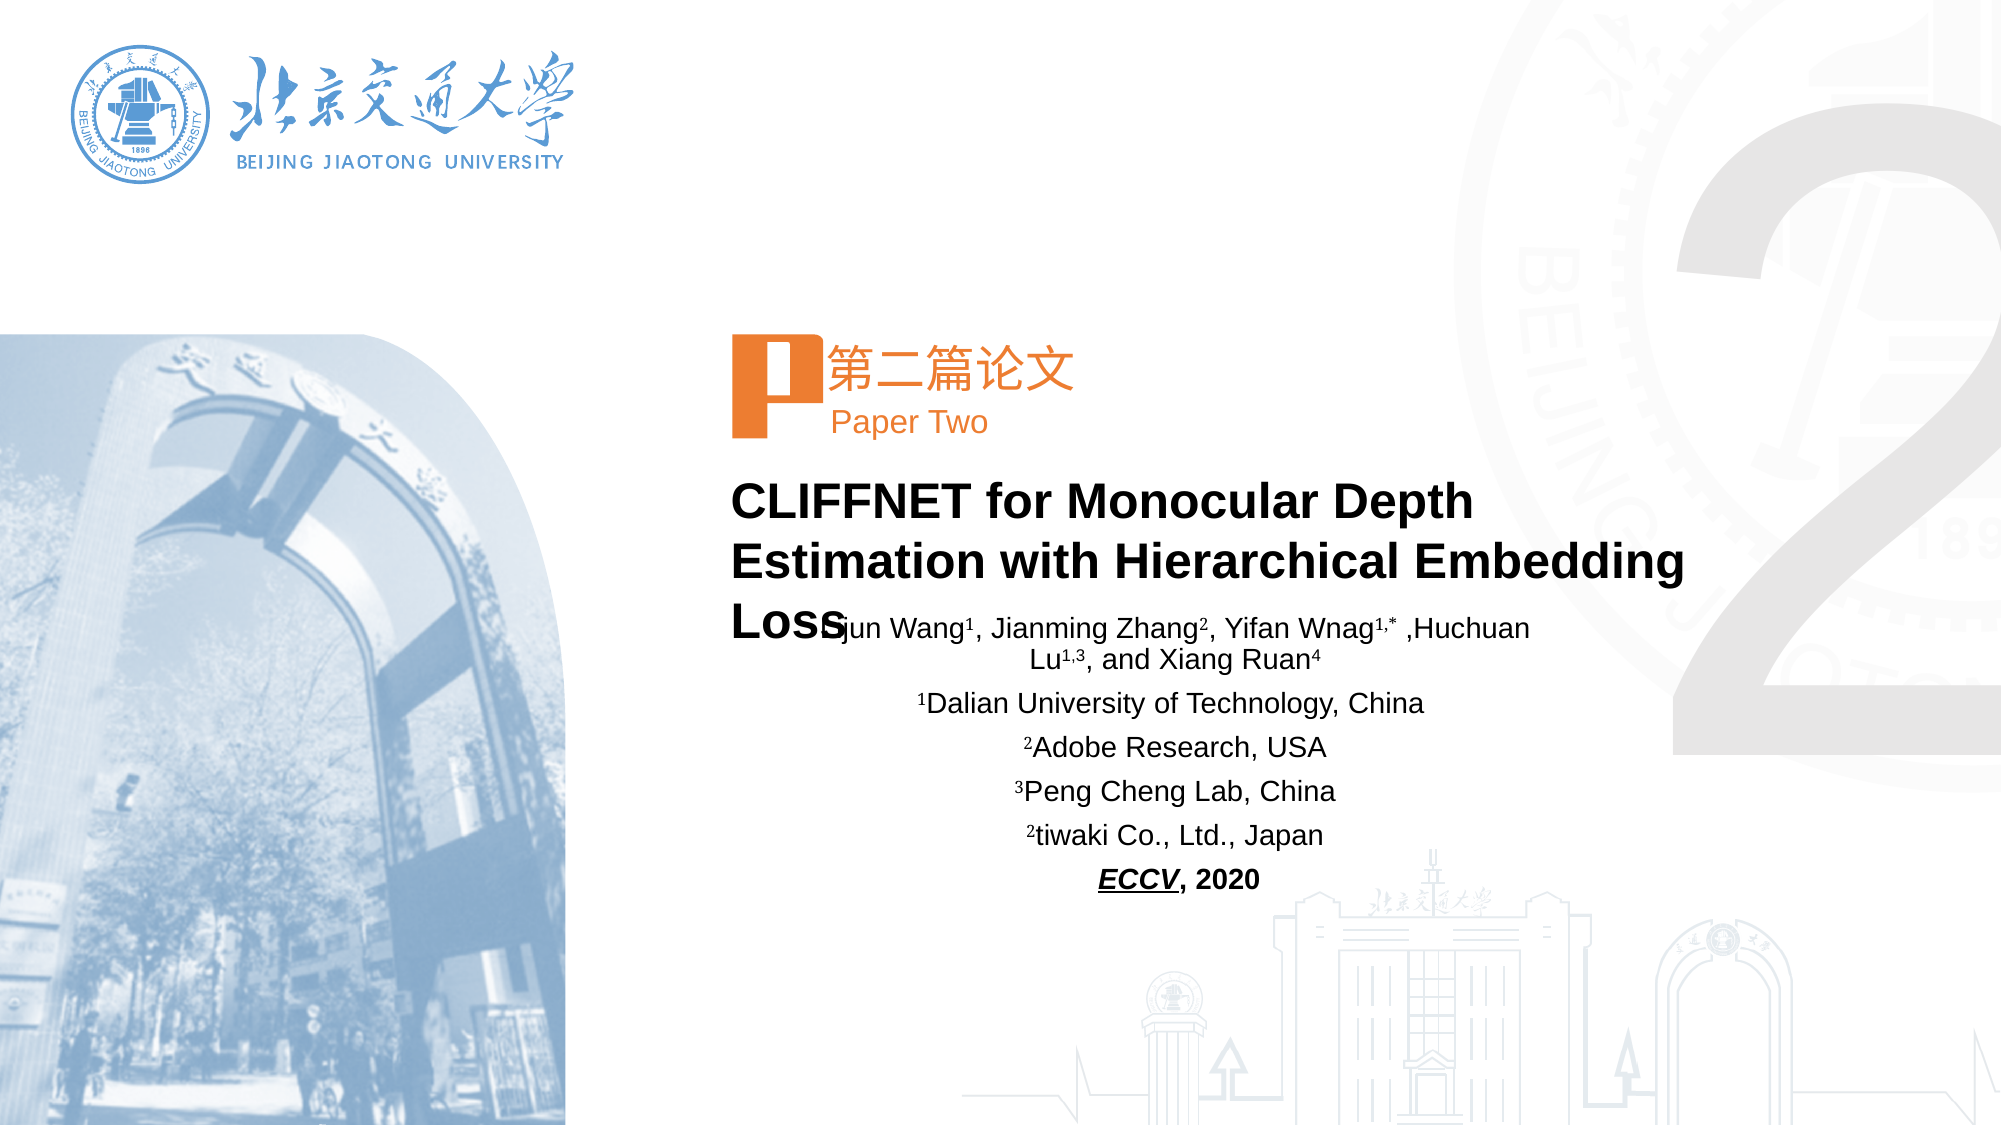

Lijun Wang1, Jianming Zhang2, Yifan Wnag1,* ,Huchuan Lu1,3, and Xiang Ruan4
1Dalian University of Technology, China
2Adobe Research, USA
3Peng Cheng Lab, China
2tiwaki Co., Ltd., Japan
 ECCV, 2020